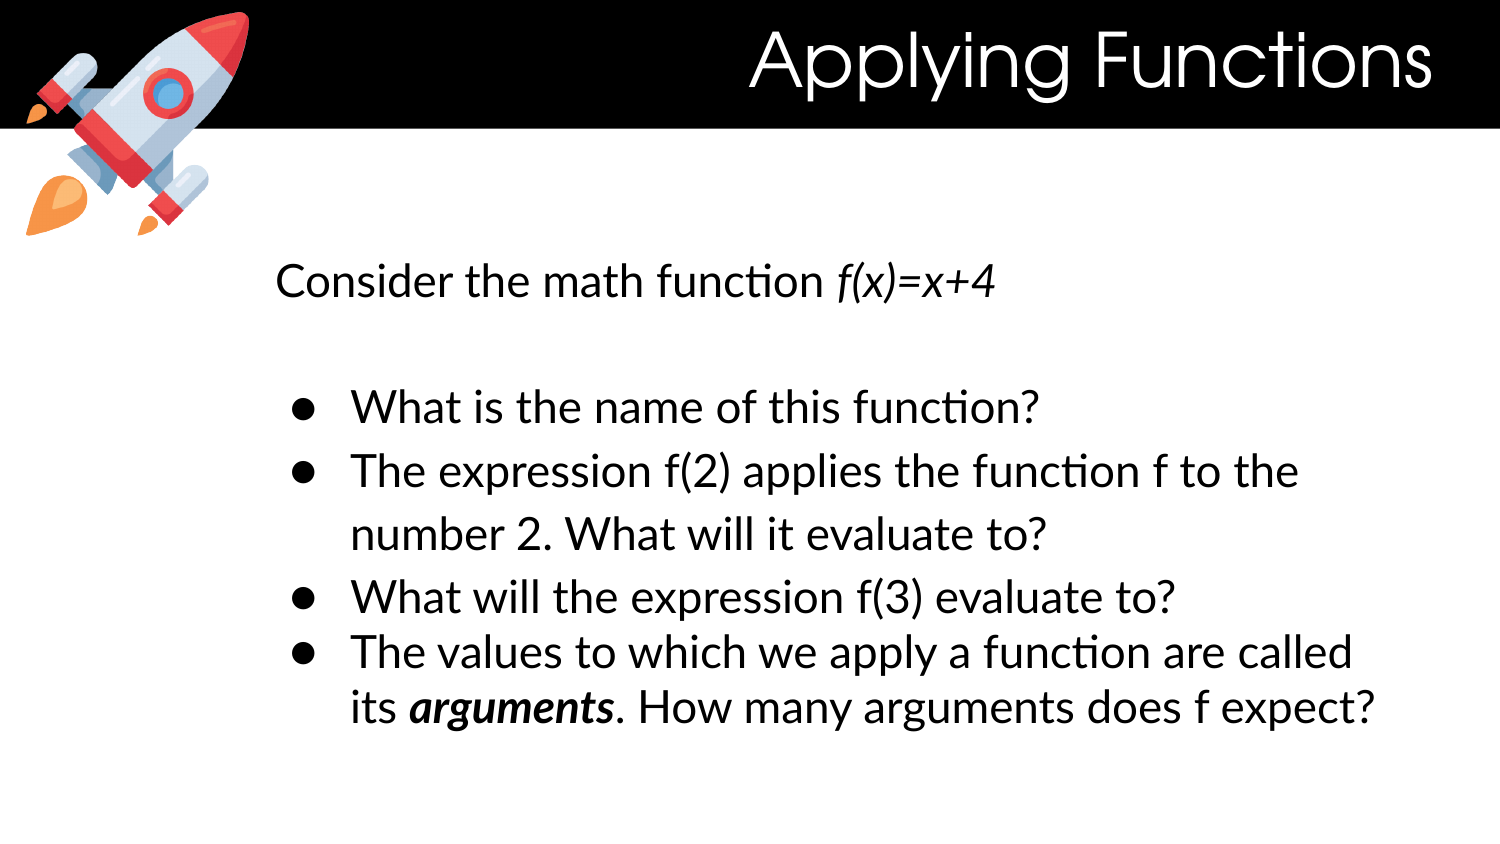

# Applying Functions
Consider the math function f(x)=x+4

What is the name of this function?
The expression f(2) applies the function f to the number 2. What will it evaluate to?
What will the expression f(3) evaluate to?
The values to which we apply a function are called its arguments. How many arguments does f expect?